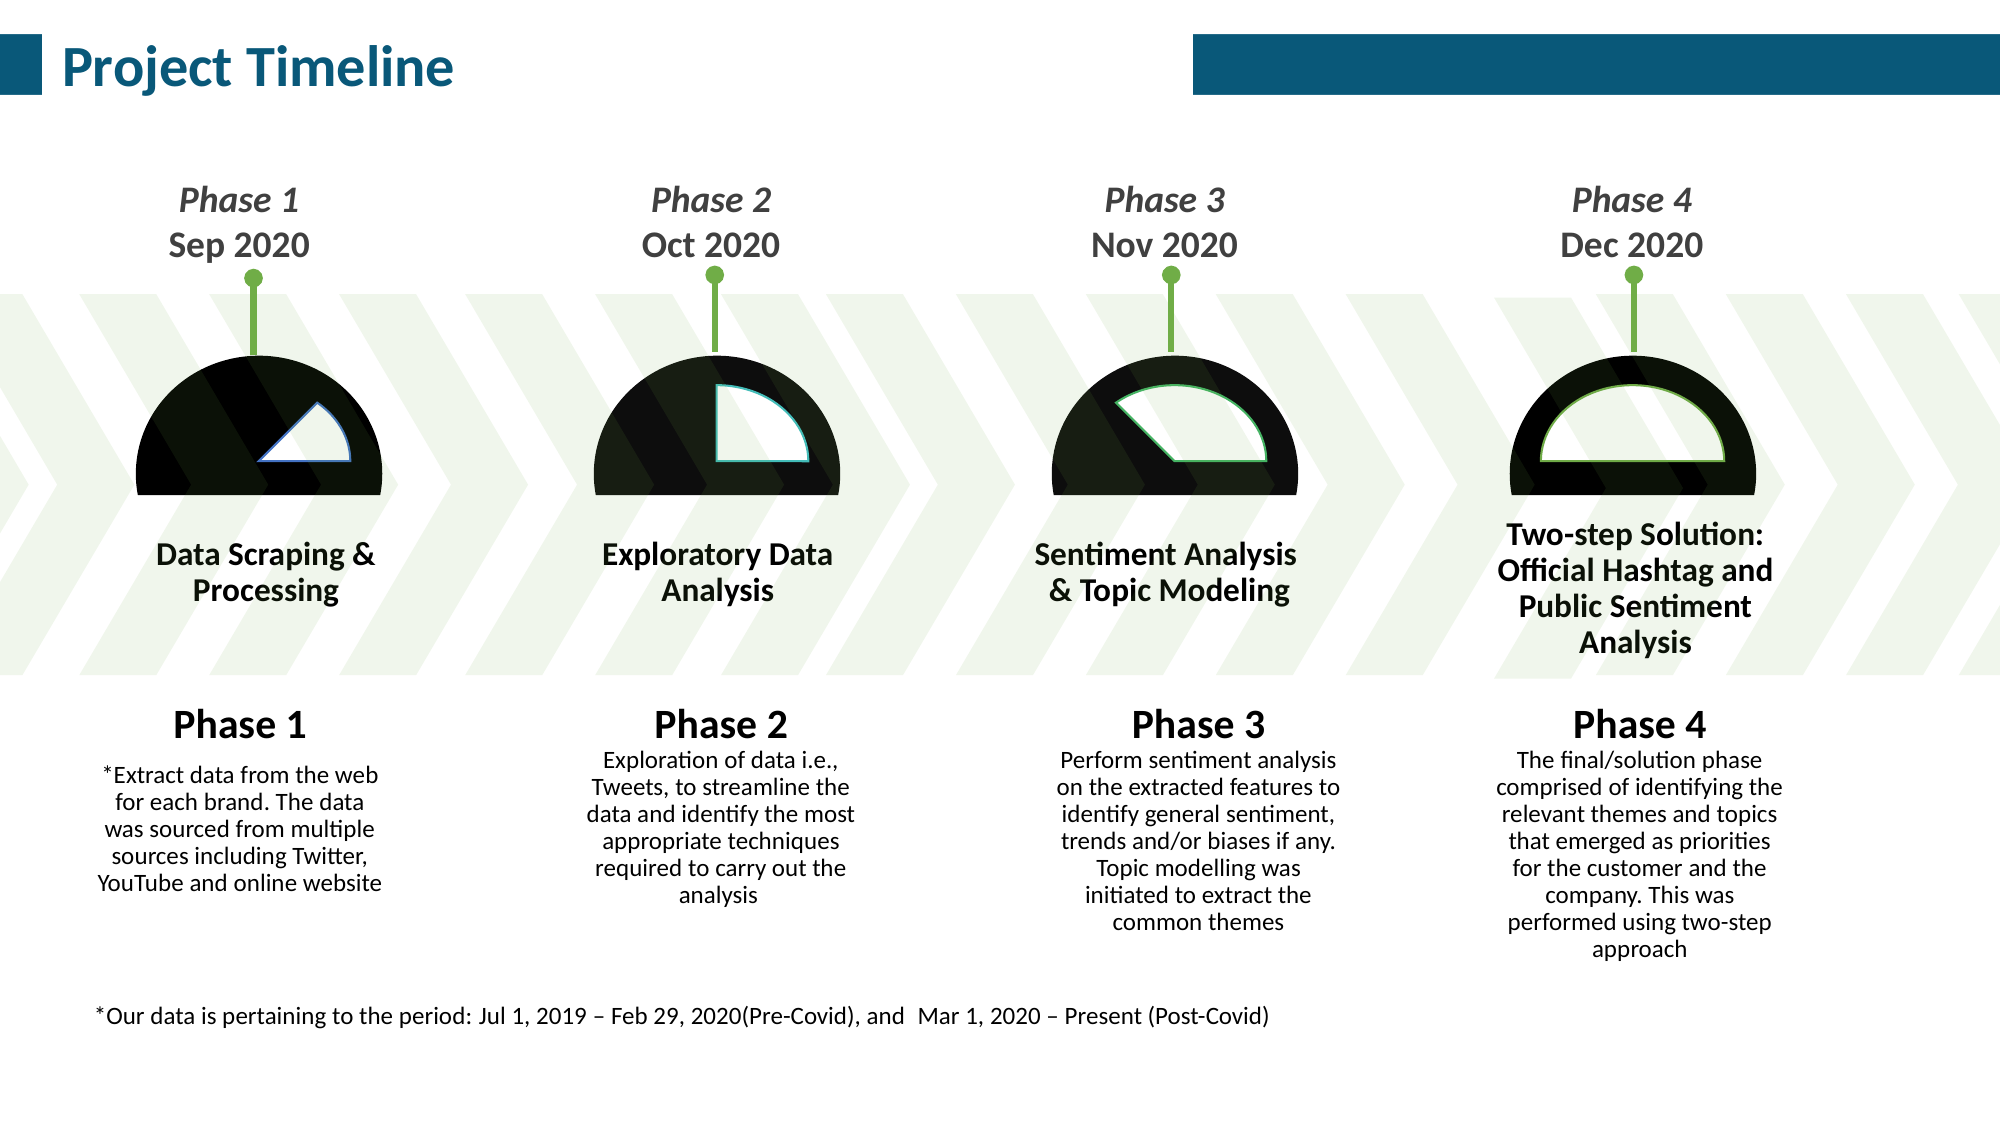

Project Timeline

Phase 1
Sep 2020
Phase 2
Oct 2020
Phase 3
Nov 2020
Phase 4
Dec 2020

Data Scraping & Processing
Exploratory Data Analysis
Sentiment Analysis
& Topic Modeling
Two-step Solution: Official Hashtag and Public Sentiment Analysis

Phase 4
The final/solution phase comprised of identifying the relevant themes and topics that emerged as priorities for the customer and the company. This was performed using two-step approach
Phase 1
*Extract data from the web for each brand. The data was sourced from multiple sources including Twitter, YouTube and online website
Phase 2
Exploration of data i.e., Tweets, to streamline the data and identify the most appropriate techniques required to carry out the analysis

Phase 3
Perform sentiment analysis on the extracted features to identify general sentiment, trends and/or biases if any. Topic modelling was initiated to extract the common themes
*Our data is pertaining to the period: Jul 1, 2019 – Feb 29, 2020(Pre-Covid), and  Mar 1, 2020 – Present (Post-Covid)